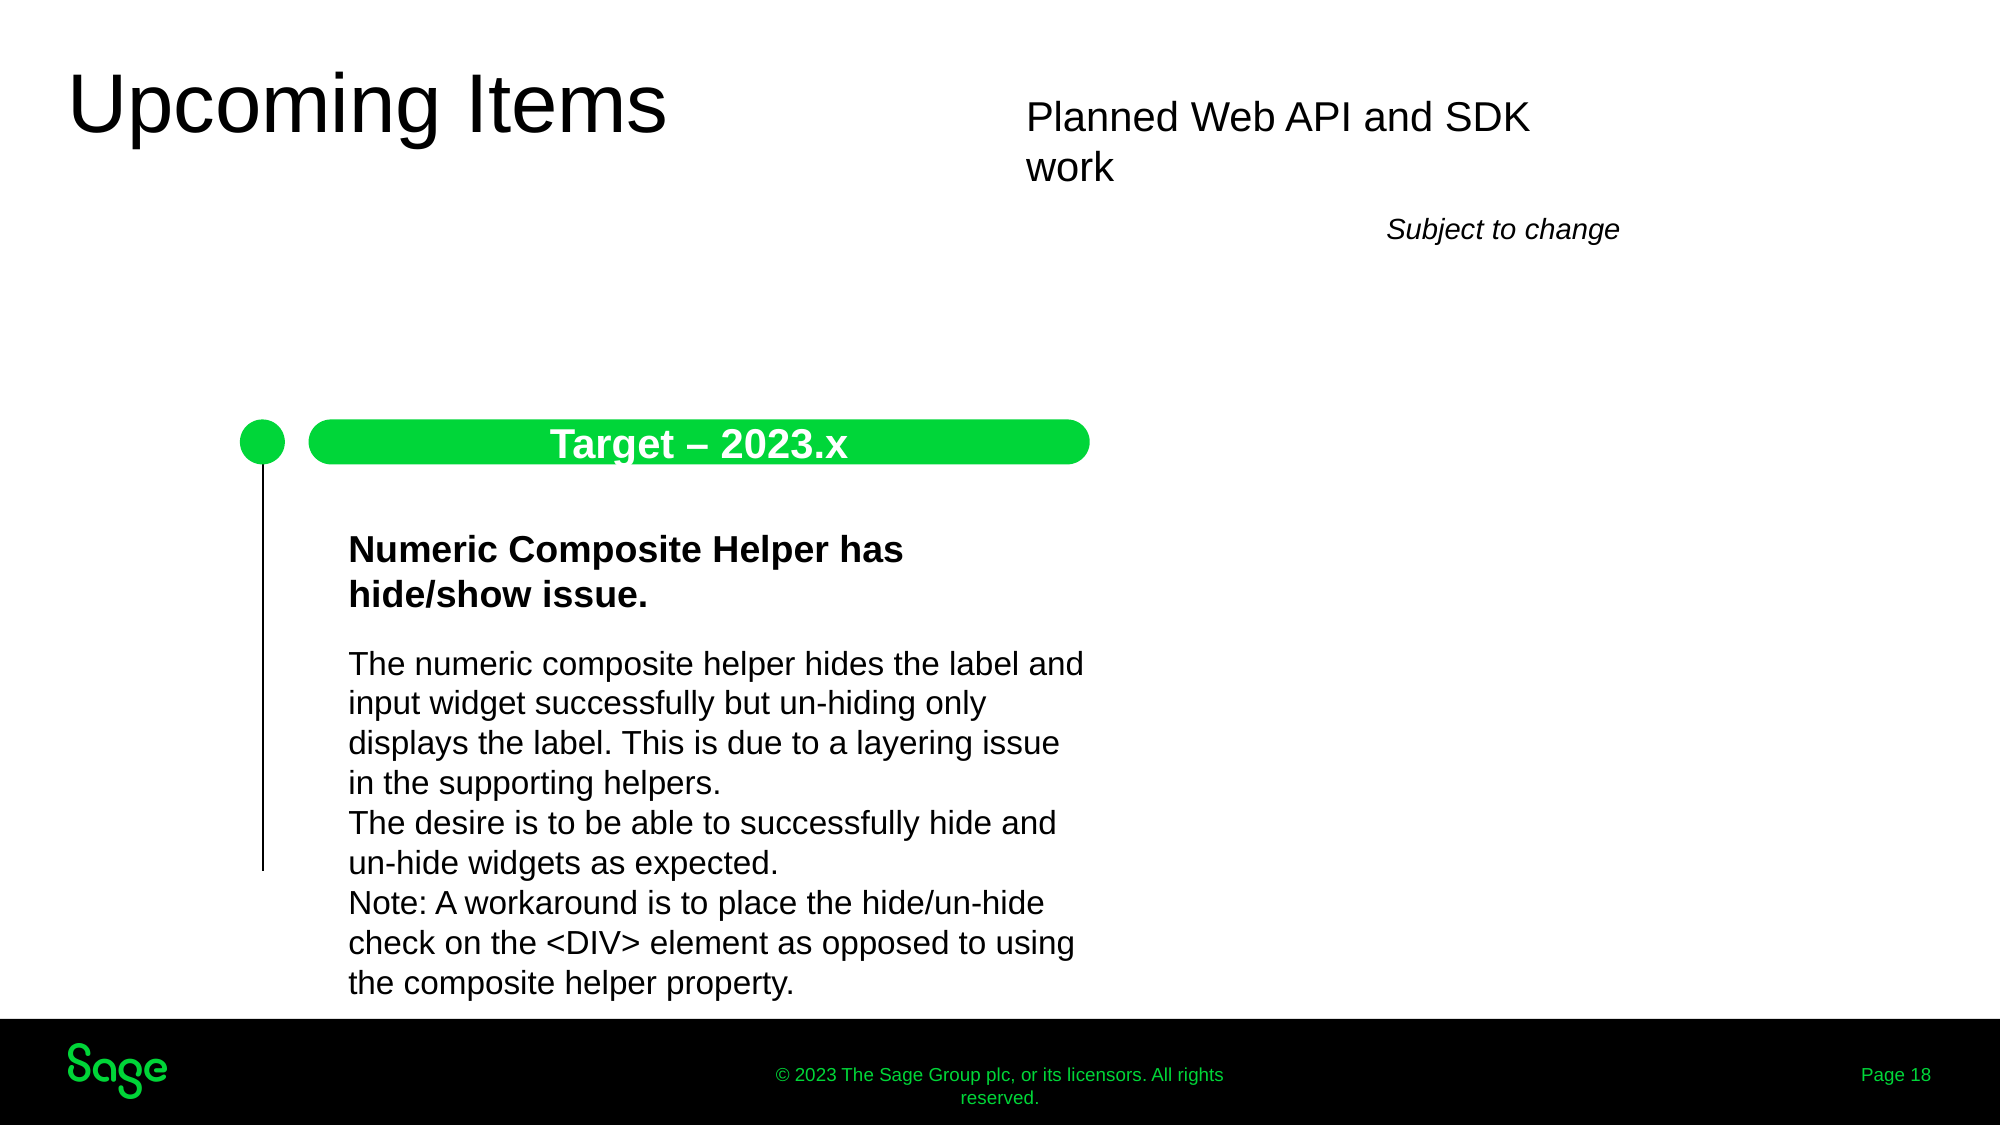

# Upcoming Items
Planned Web API and SDK work
Subject to change

Target – 2023.x
Numeric Composite Helper has hide/show issue.

The numeric composite helper hides the label and input widget successfully but un-hiding only displays the label. This is due to a layering issue in the supporting helpers.
The desire is to be able to successfully hide and un-hide widgets as expected.
Note: A workaround is to place the hide/un-hide check on the <DIV> element as opposed to using the composite helper property.
Page 18